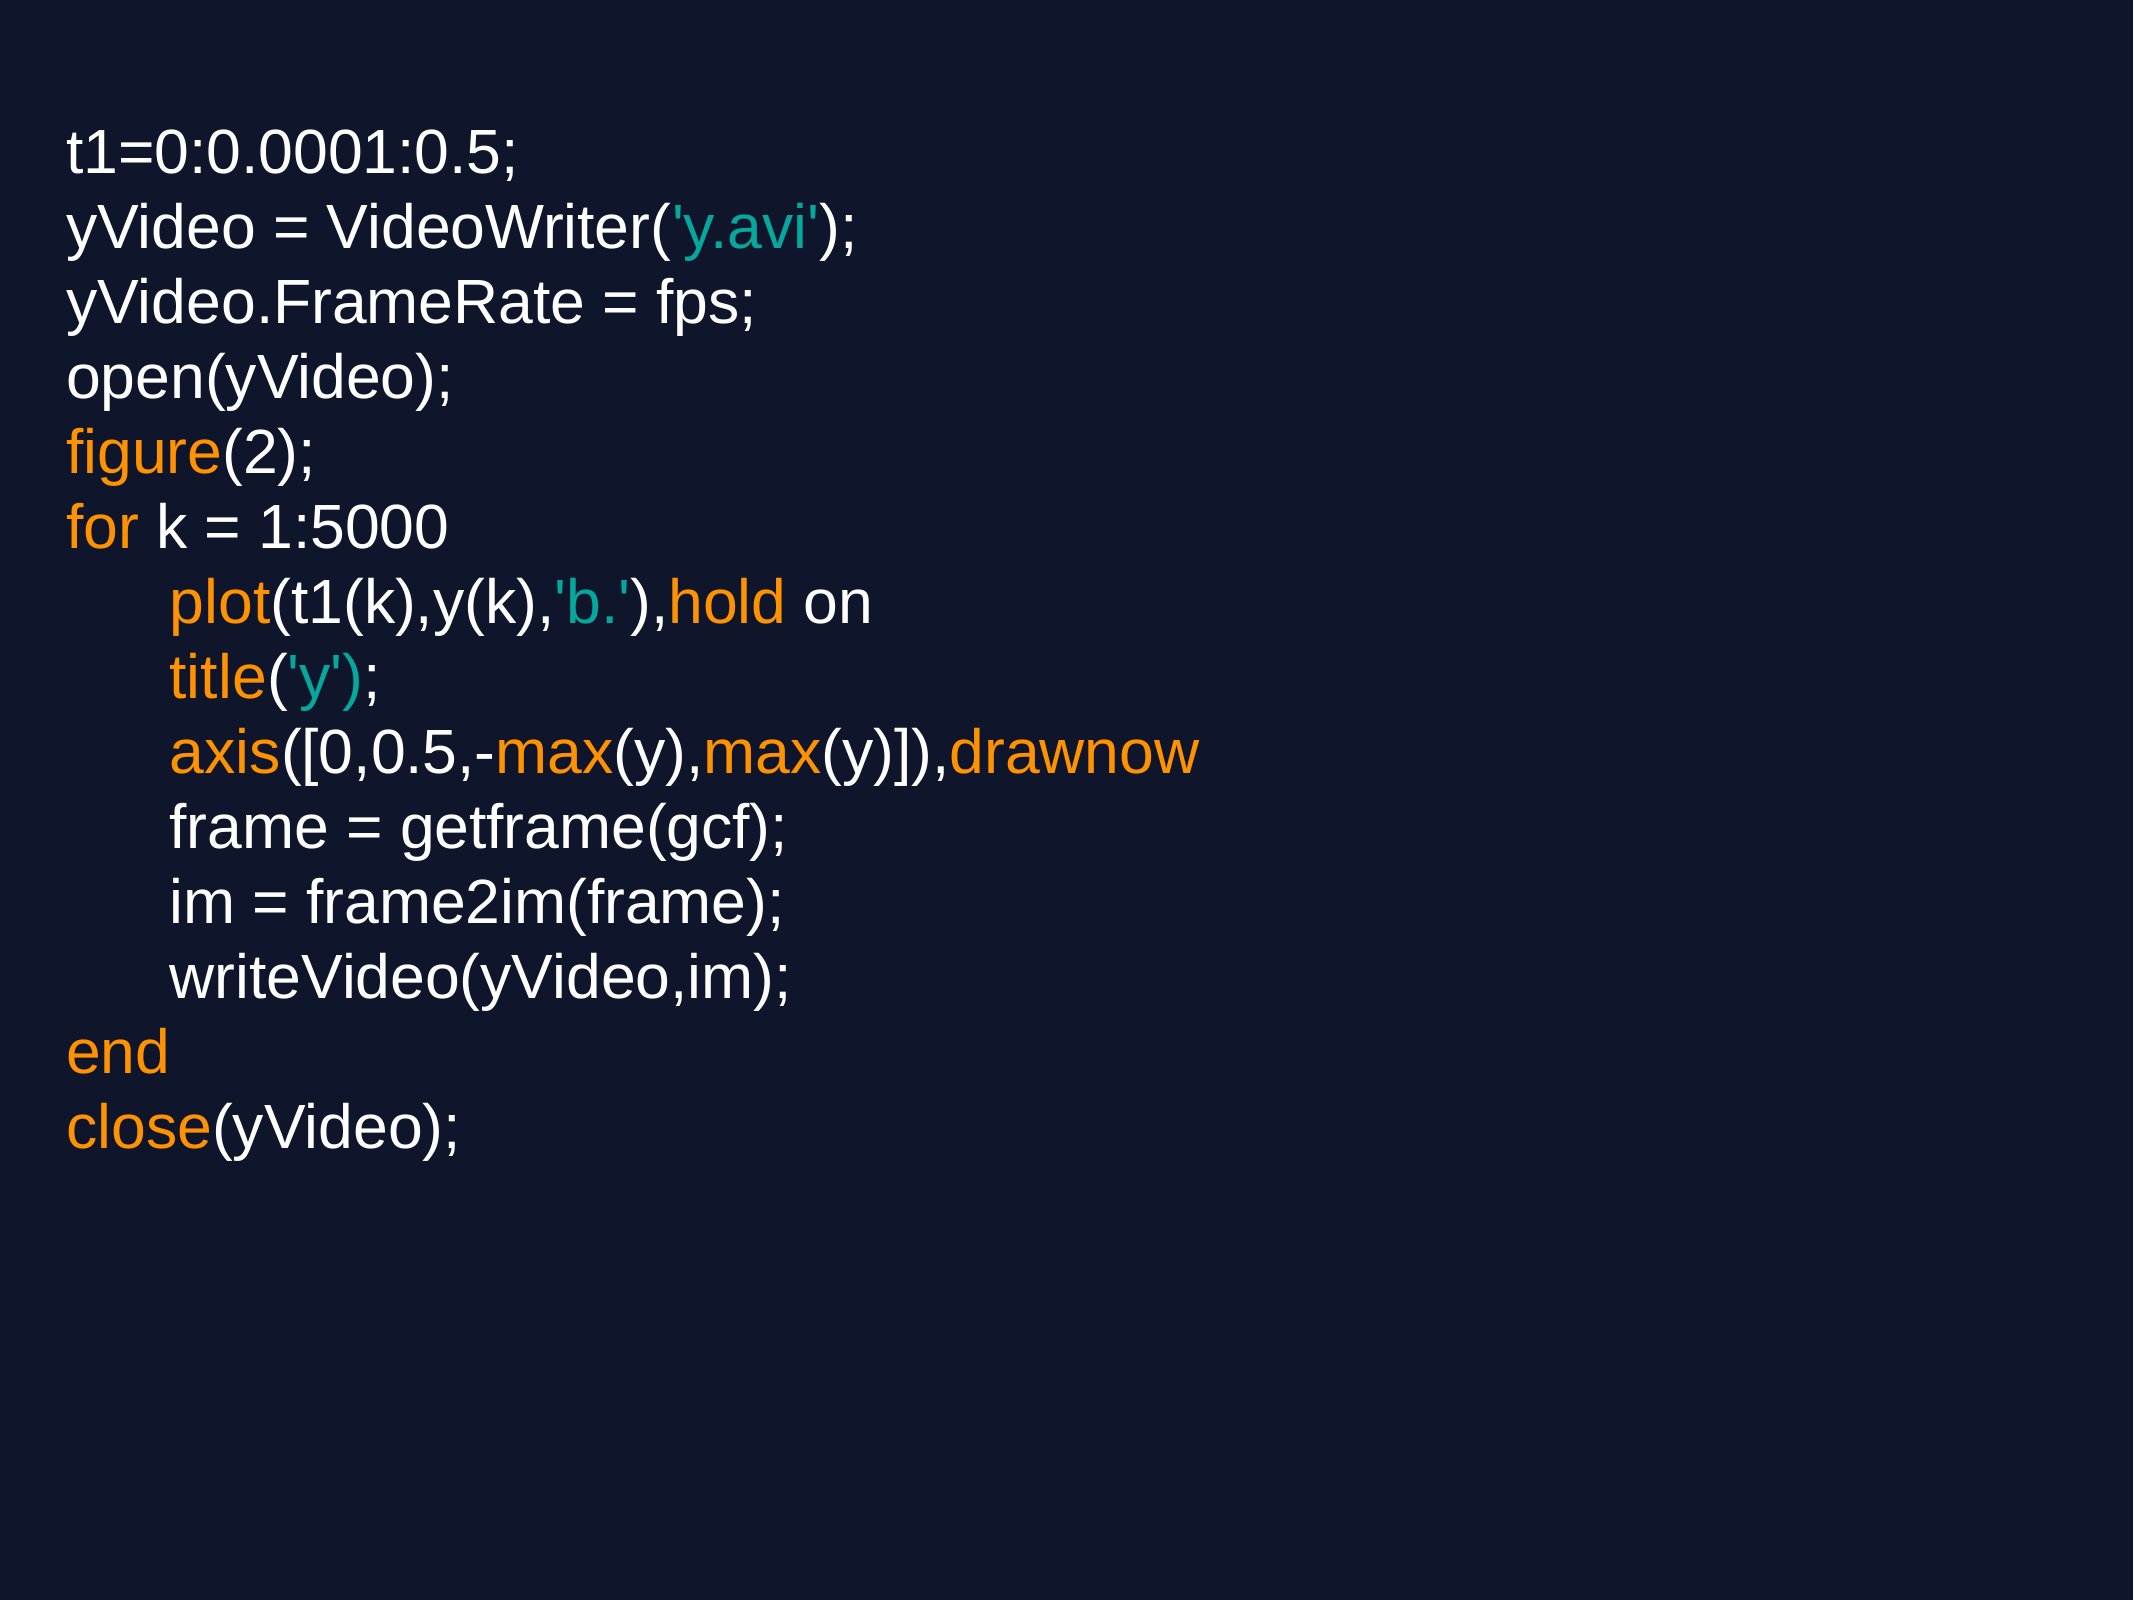

t1=0:0.0001:0.5;
 yVideo = VideoWriter('y.avi');
 yVideo.FrameRate = fps;
 open(yVideo);
 figure(2);
 for k = 1:5000
       plot(t1(k),y(k),'b.'),hold on
       title('y');
       axis([0,0.5,-max(y),max(y)]),drawnow
       frame = getframe(gcf);
       im = frame2im(frame);
       writeVideo(yVideo,im);
 end
 close(yVideo);